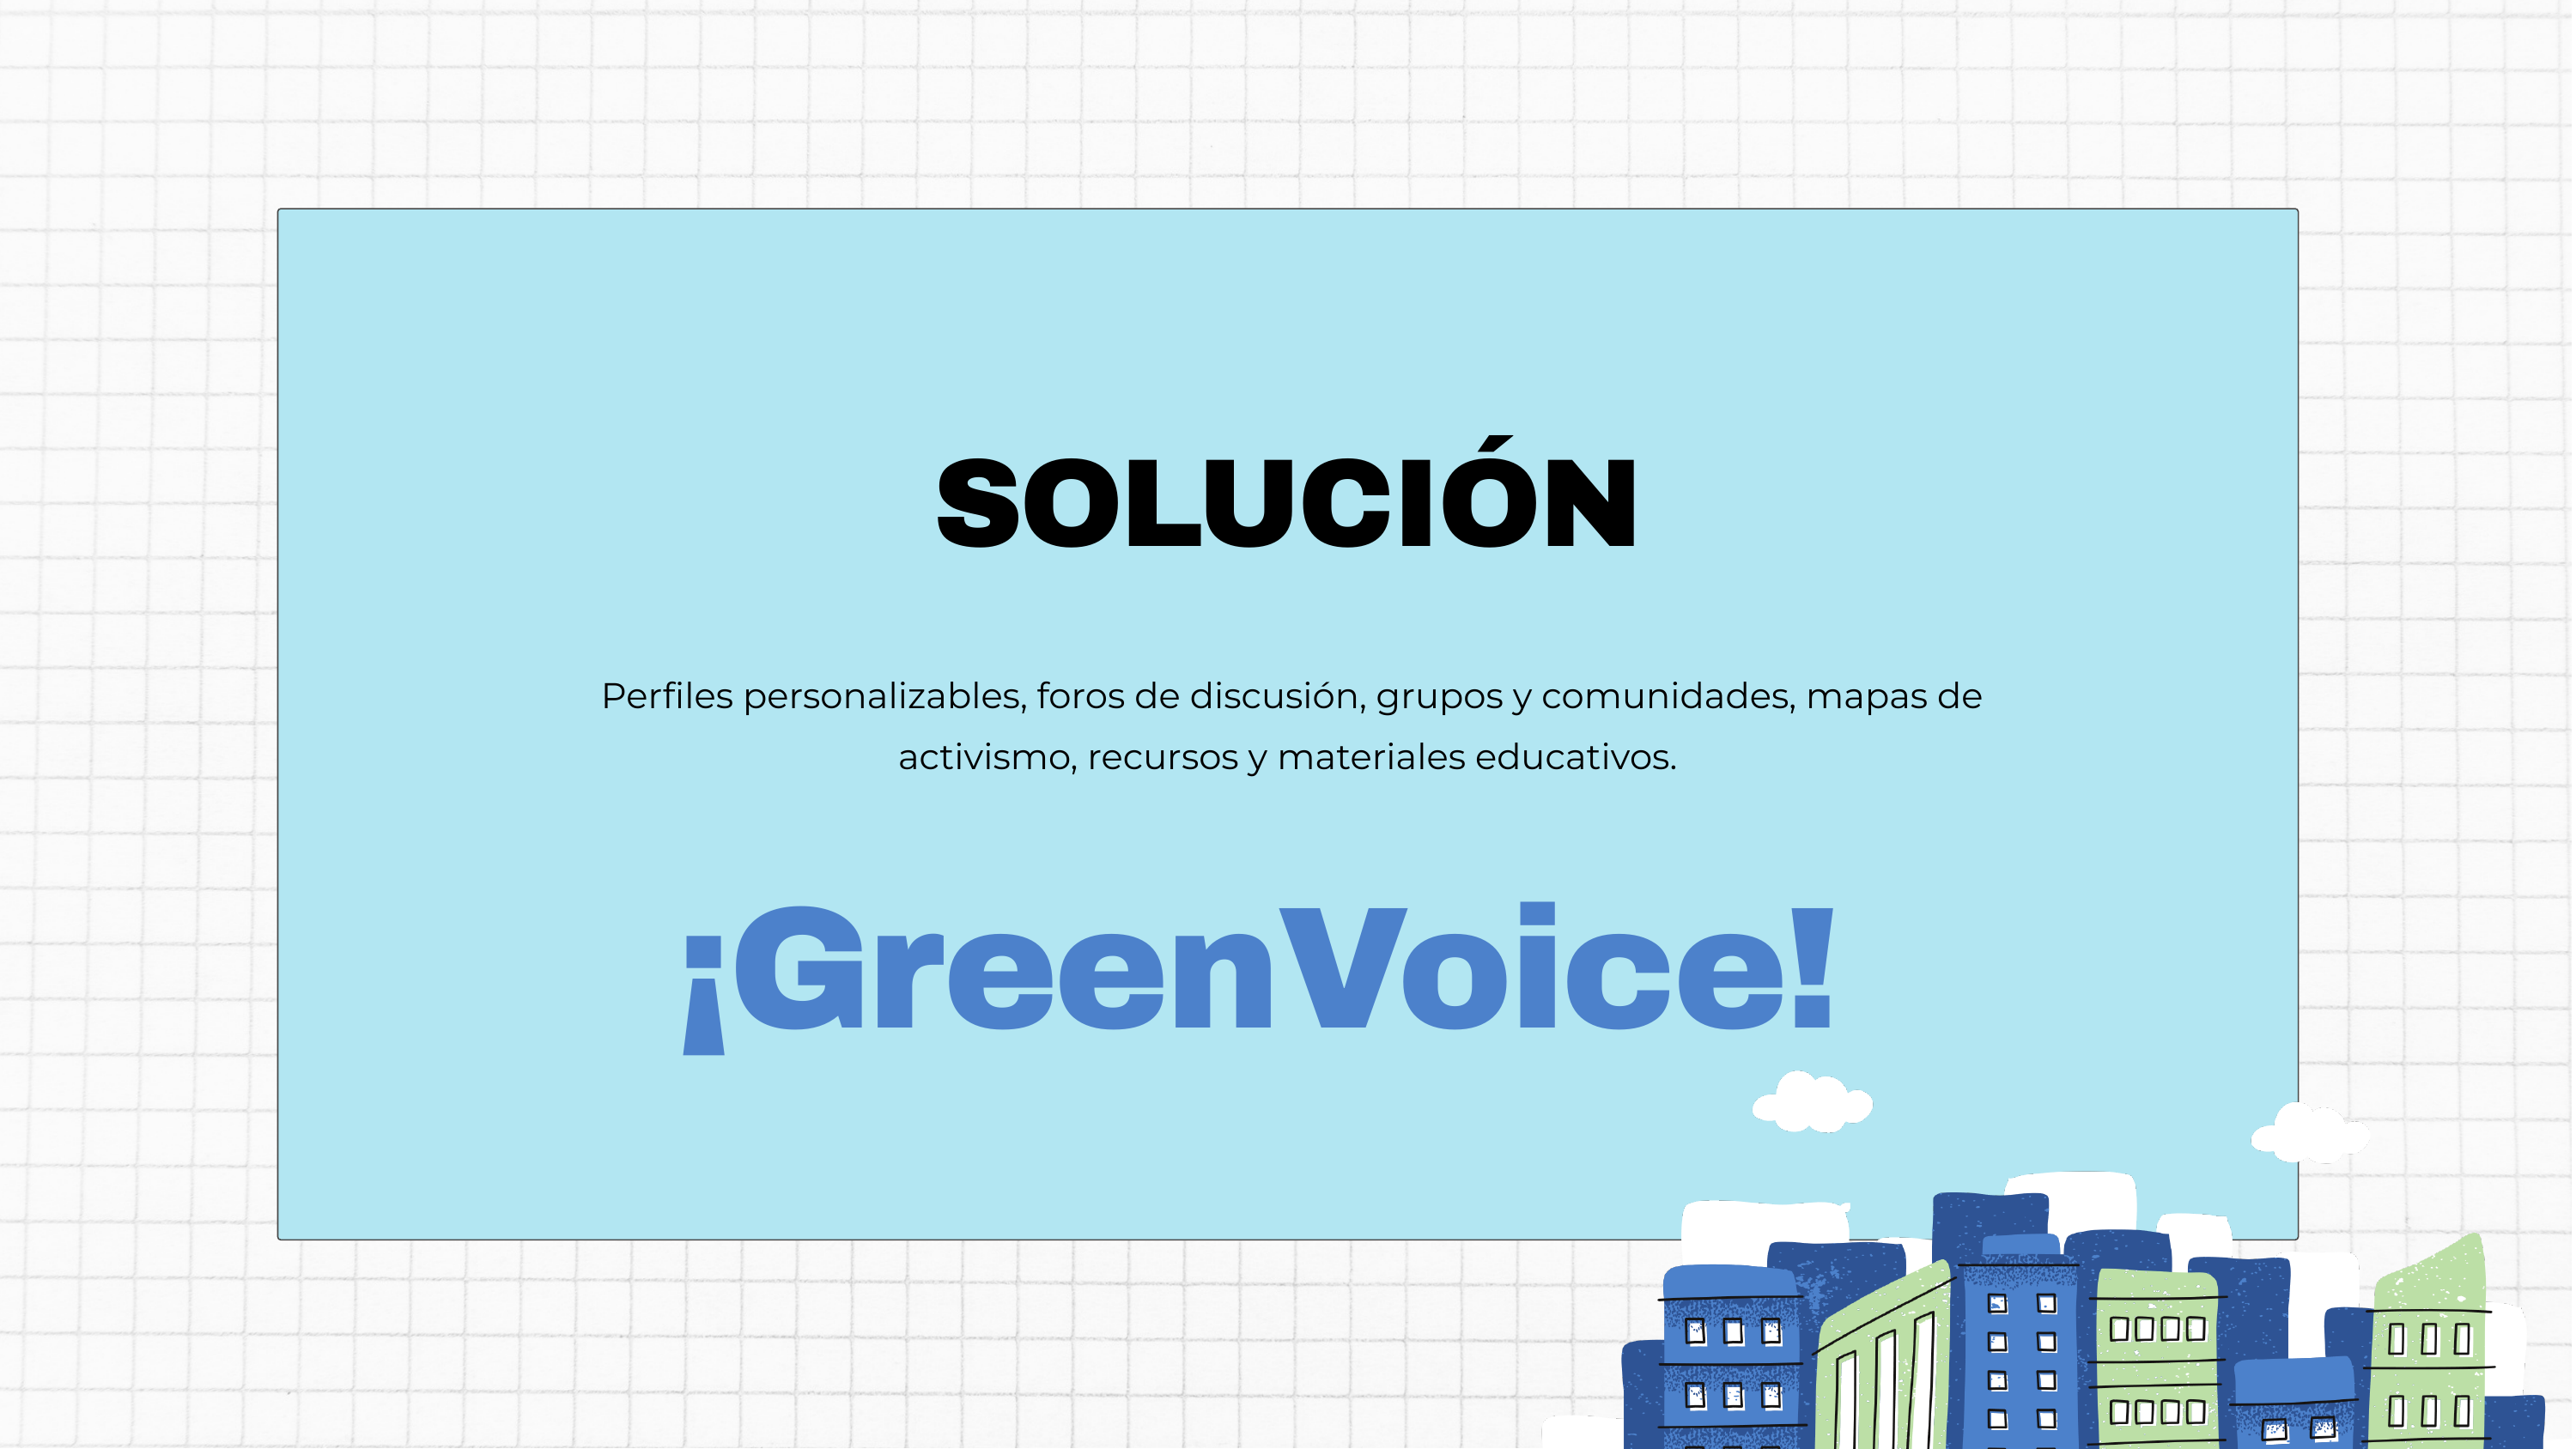

SOLUCIÓN
 Perfiles personalizables, foros de discusión, grupos y comunidades, mapas de activismo, recursos y materiales educativos.
¡GreenVoice!